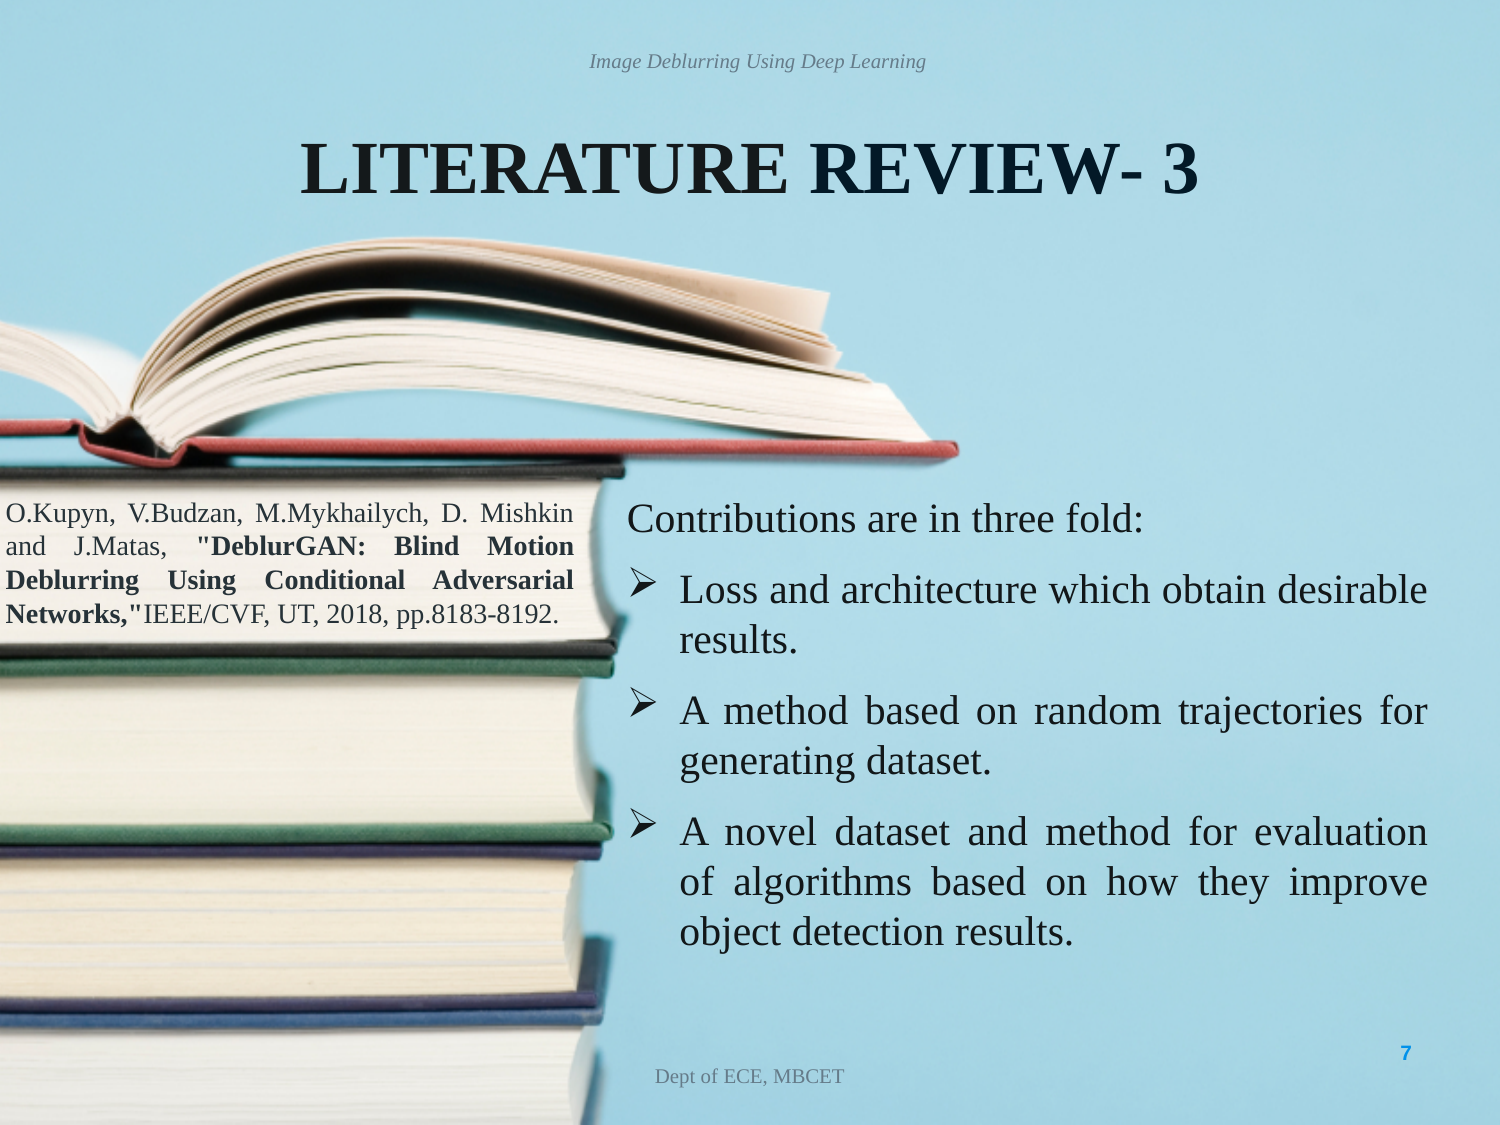

Image Deblurring Using Deep Learning
LITERATURE REVIEW- 3
Contributions are in three fold:
Loss and architecture which obtain desirable results.
A method based on random trajectories for generating dataset.
A novel dataset and method for evaluation of algorithms based on how they improve object detection results.
O.Kupyn, V.Budzan, M.Mykhailych, D. Mishkin and J.Matas, "DeblurGAN: Blind Motion Deblurring Using Conditional Adversarial Networks,"IEEE/CVF, UT, 2018, pp.8183-8192.
7
Dept of ECE, MBCET